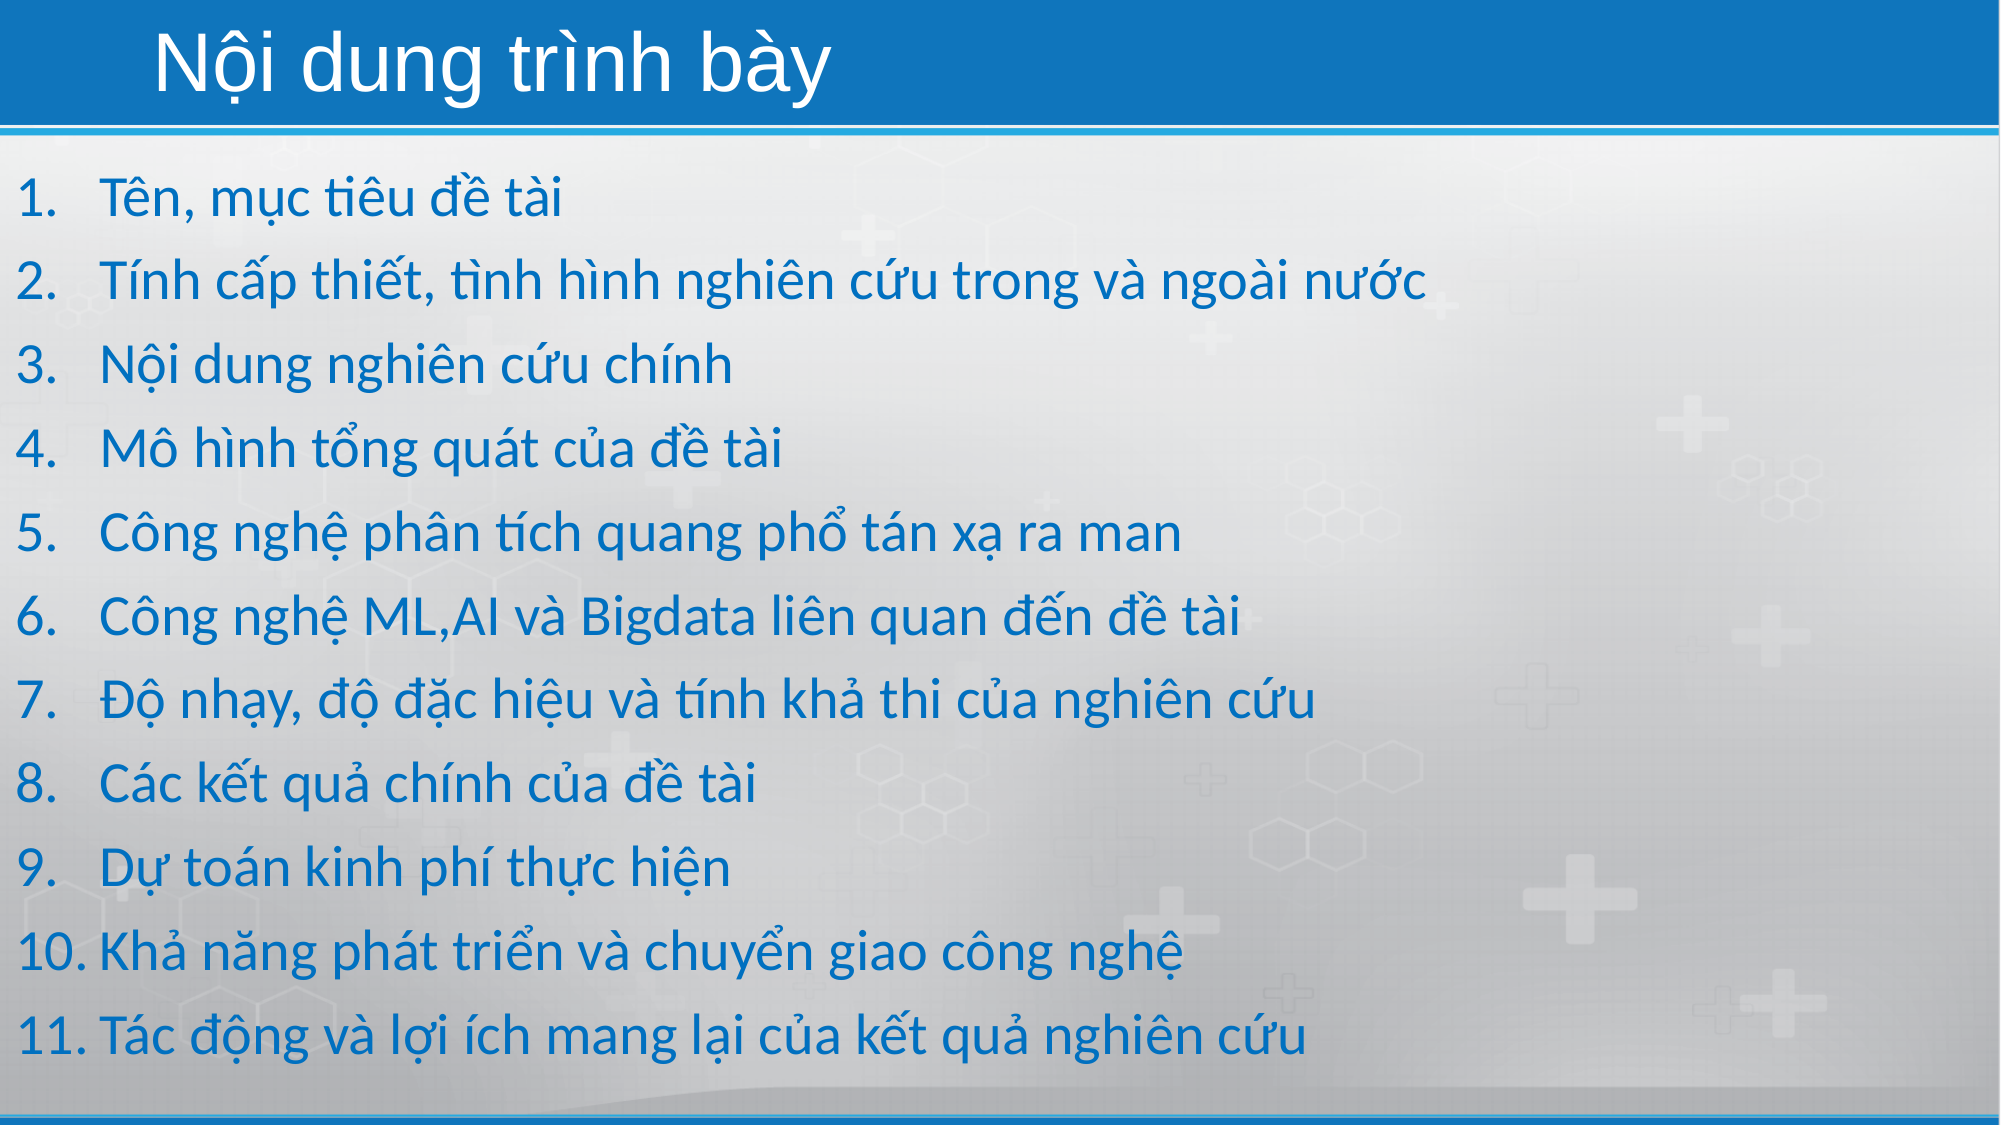

# Nội dung trình bày
Tên, mục tiêu đề tài
Tính cấp thiết, tình hình nghiên cứu trong và ngoài nước
Nội dung nghiên cứu chính
Mô hình tổng quát của đề tài
Công nghệ phân tích quang phổ tán xạ ra man
Công nghệ ML,AI và Bigdata liên quan đến đề tài
Độ nhạy, độ đặc hiệu và tính khả thi của nghiên cứu
Các kết quả chính của đề tài
Dự toán kinh phí thực hiện
Khả năng phát triển và chuyển giao công nghệ
Tác động và lợi ích mang lại của kết quả nghiên cứu